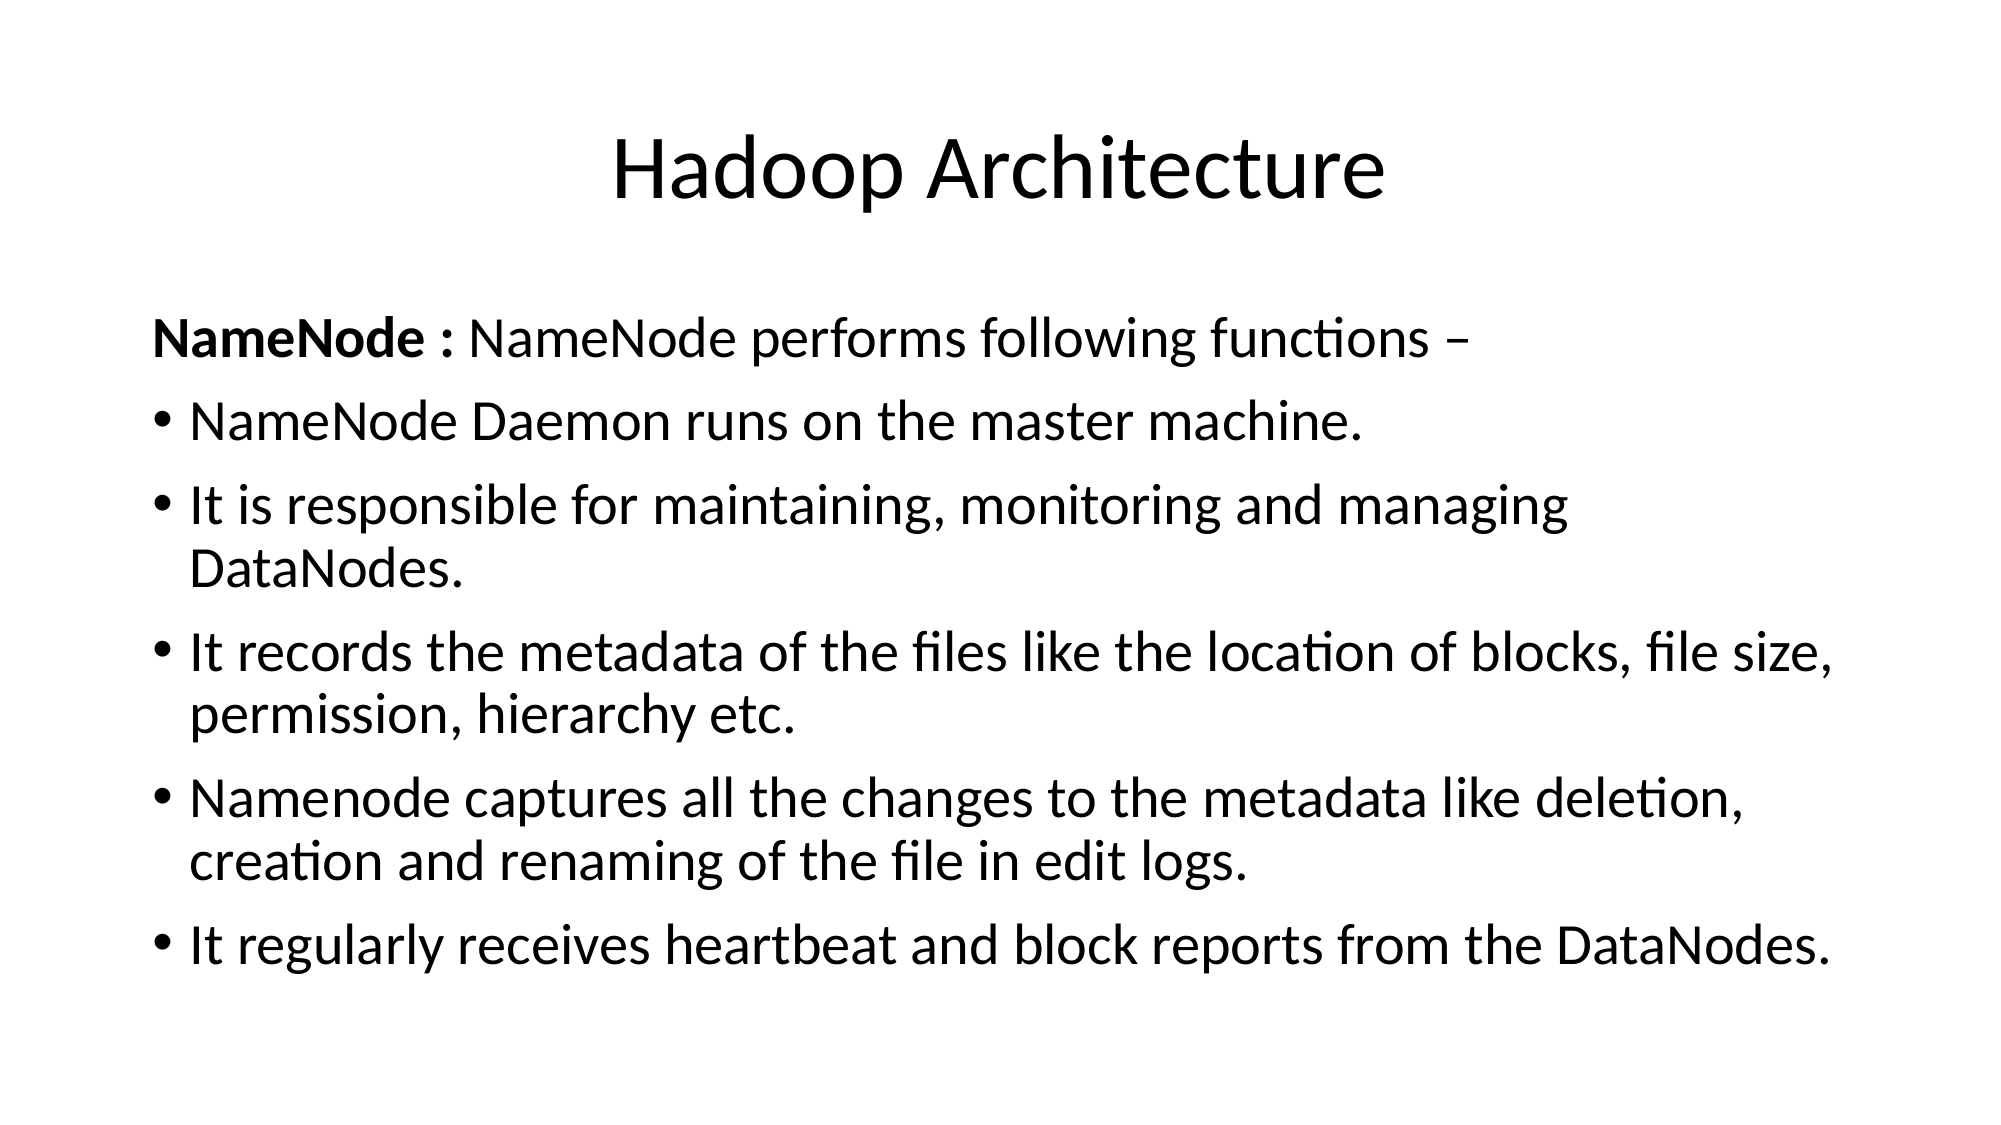

# Hadoop Architecture
NameNode : NameNode performs following functions –
NameNode Daemon runs on the master machine.
It is responsible for maintaining, monitoring and managing DataNodes.
It records the metadata of the files like the location of blocks, file size, permission, hierarchy etc.
Namenode captures all the changes to the metadata like deletion, creation and renaming of the file in edit logs.
It regularly receives heartbeat and block reports from the DataNodes.